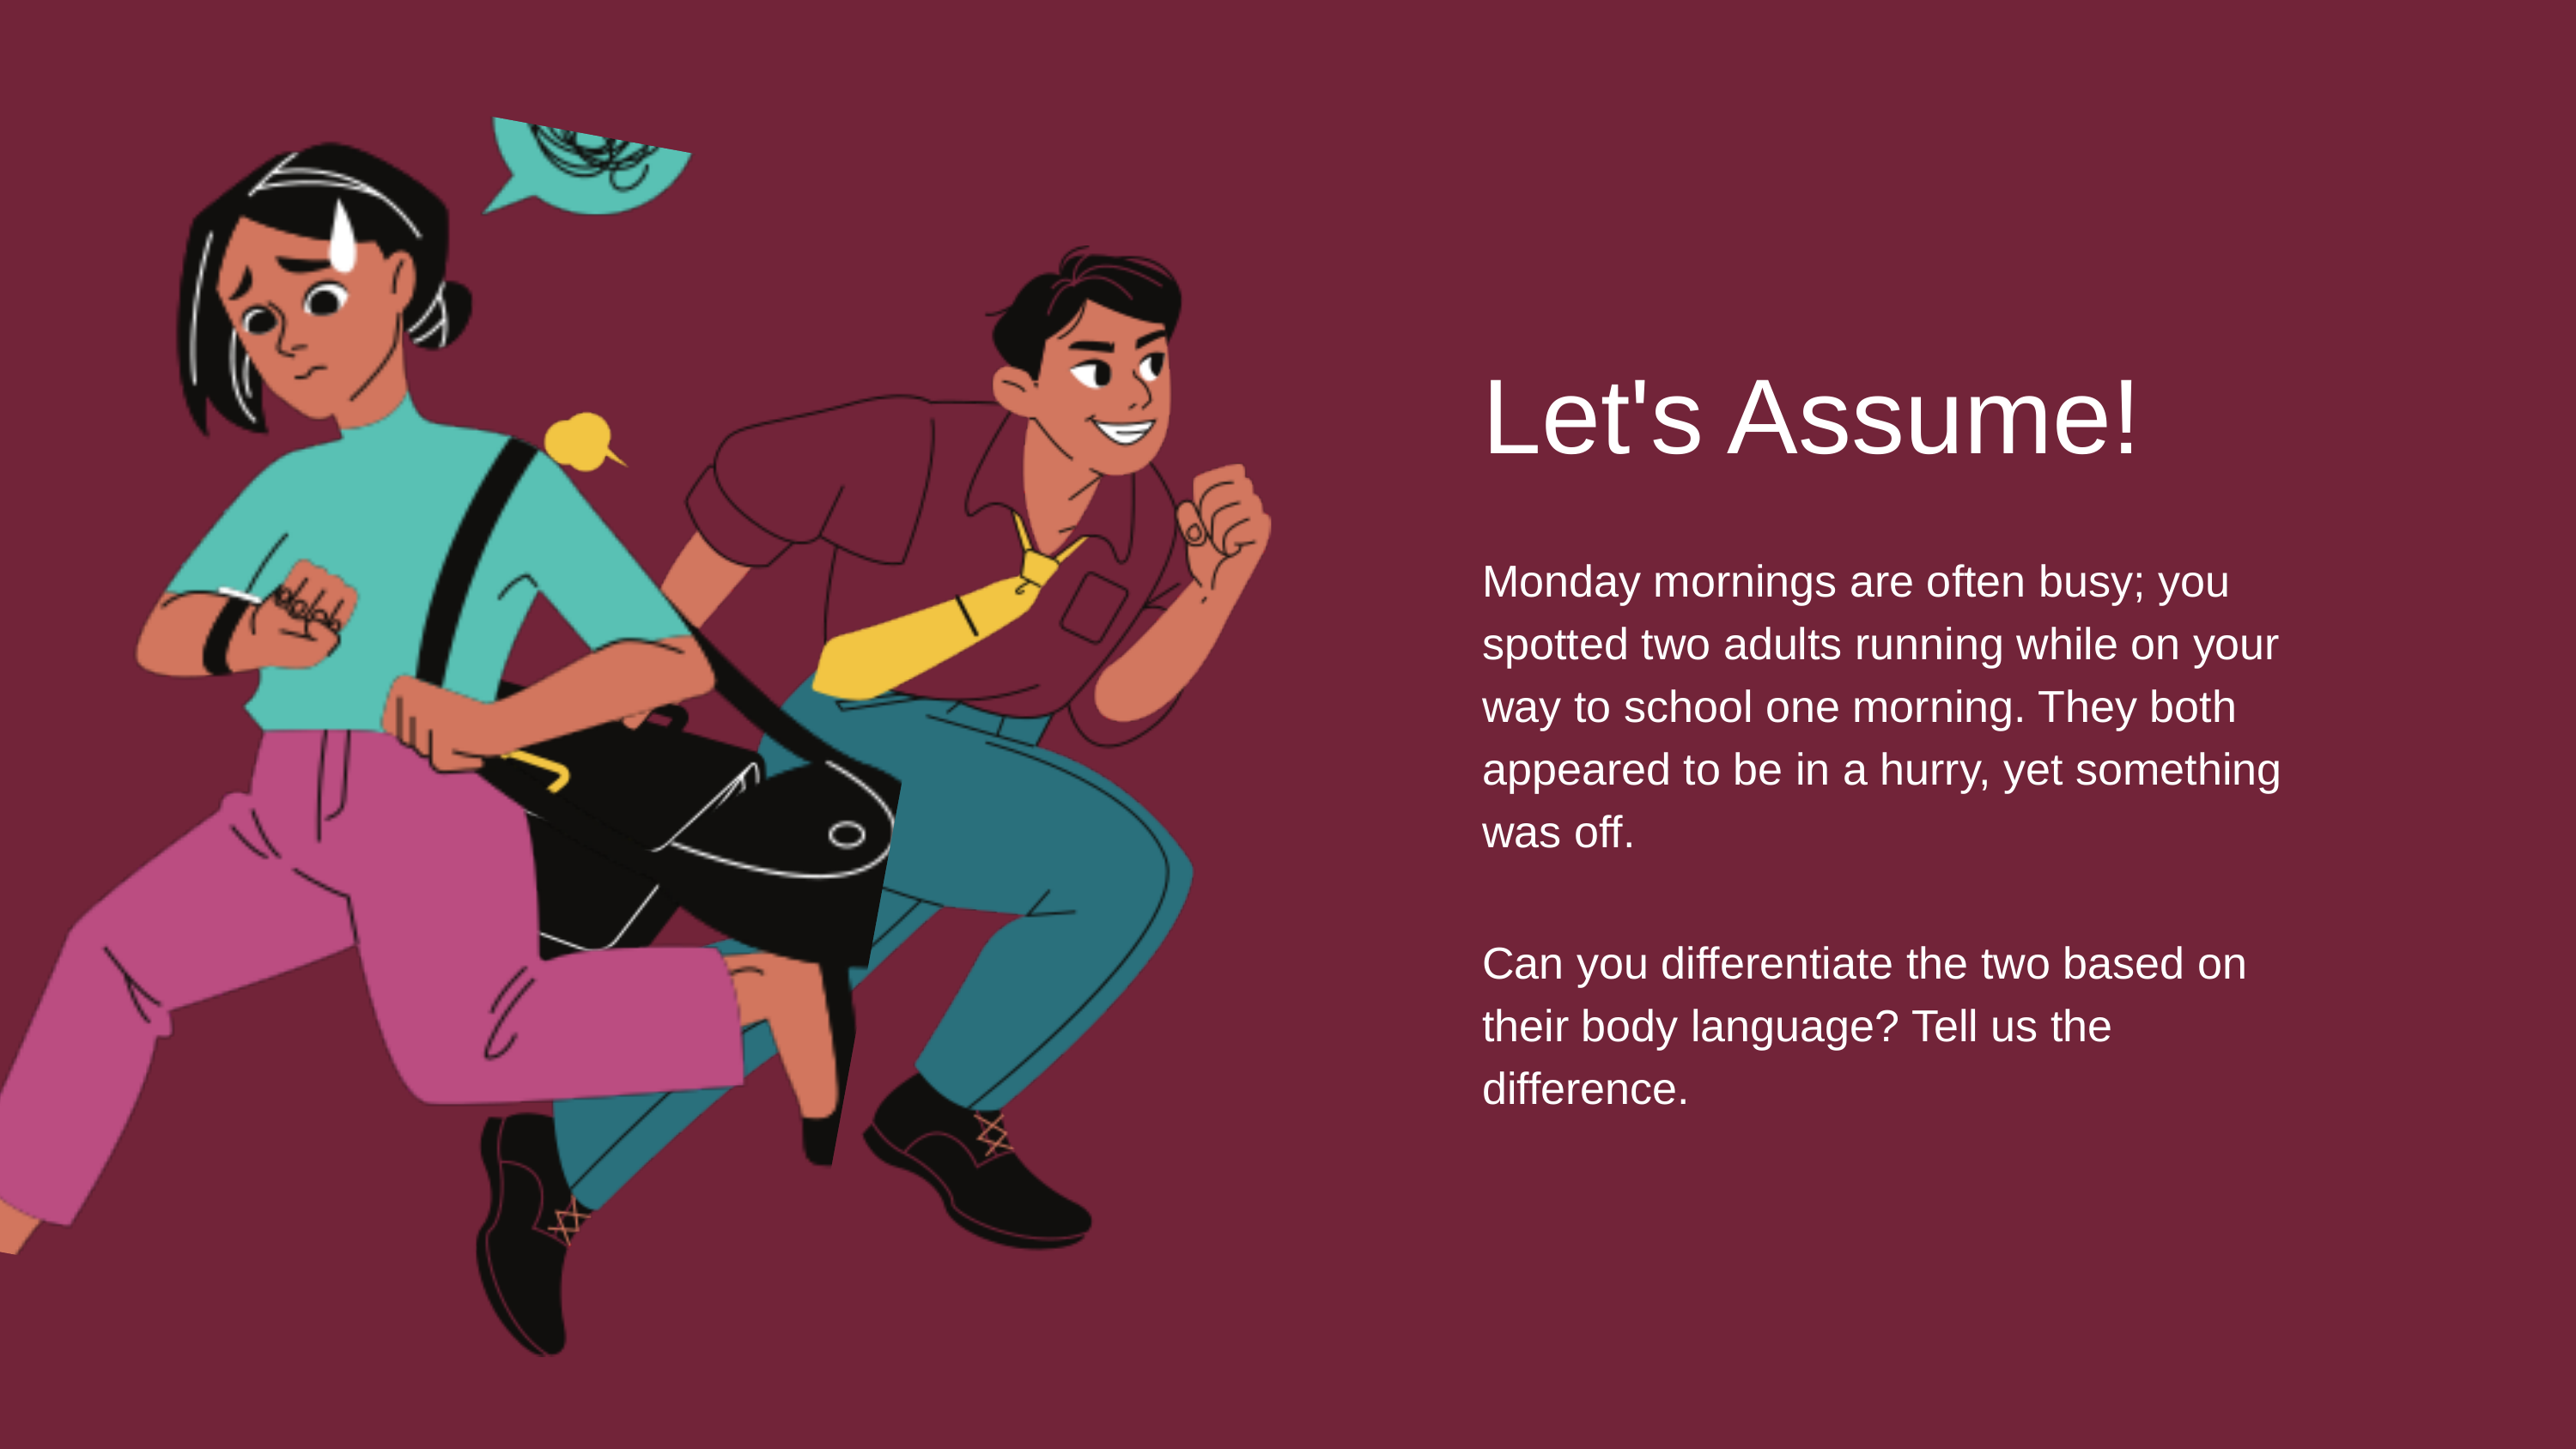

Let's Assume!
Monday mornings are often busy; you spotted two adults running while on your way to school one morning. They both appeared to be in a hurry, yet something was off.
Can you differentiate the two based on their body language? Tell us the difference.